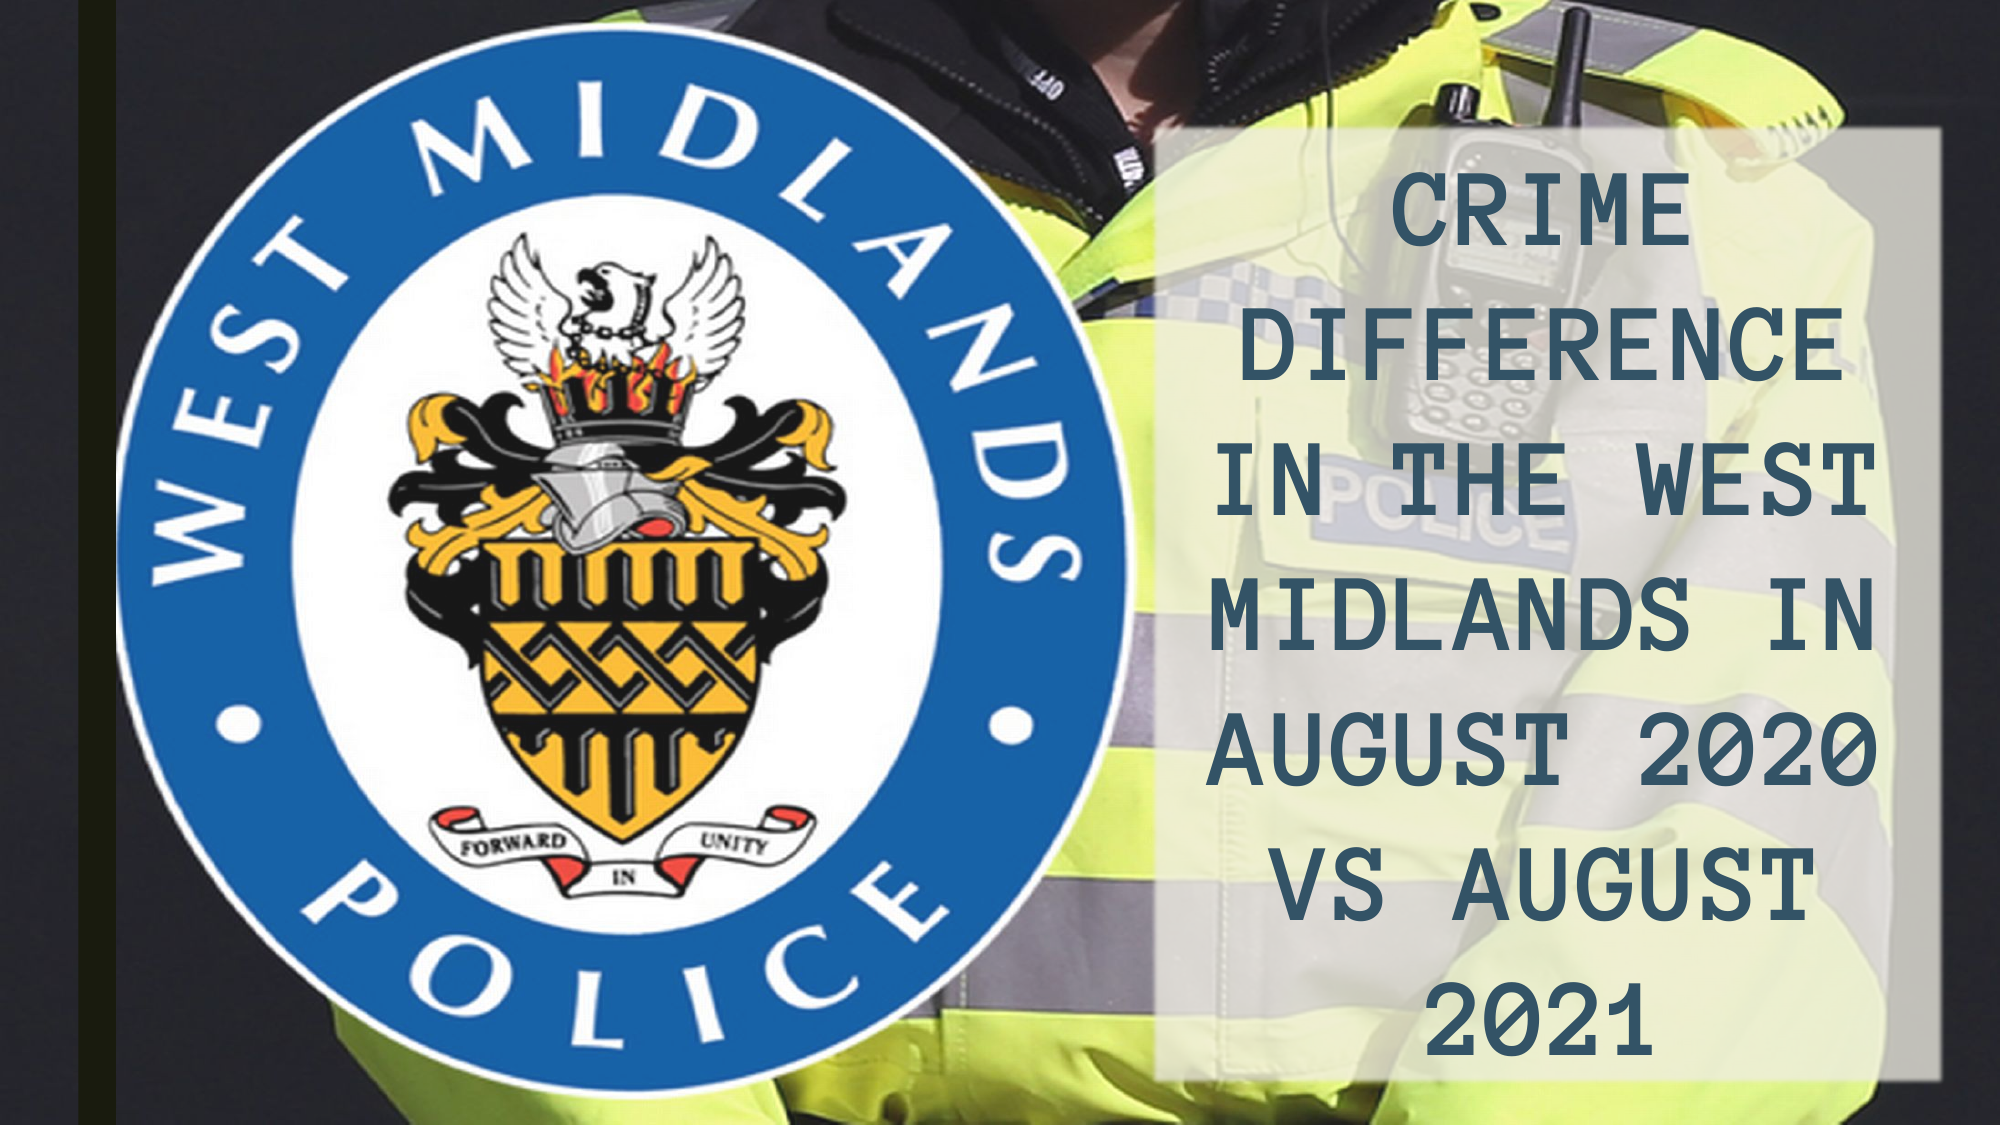

CRIME DIFFERENCE IN THE WEST MIDLANDS IN AUGUST 2020 VS AUGUST 2021